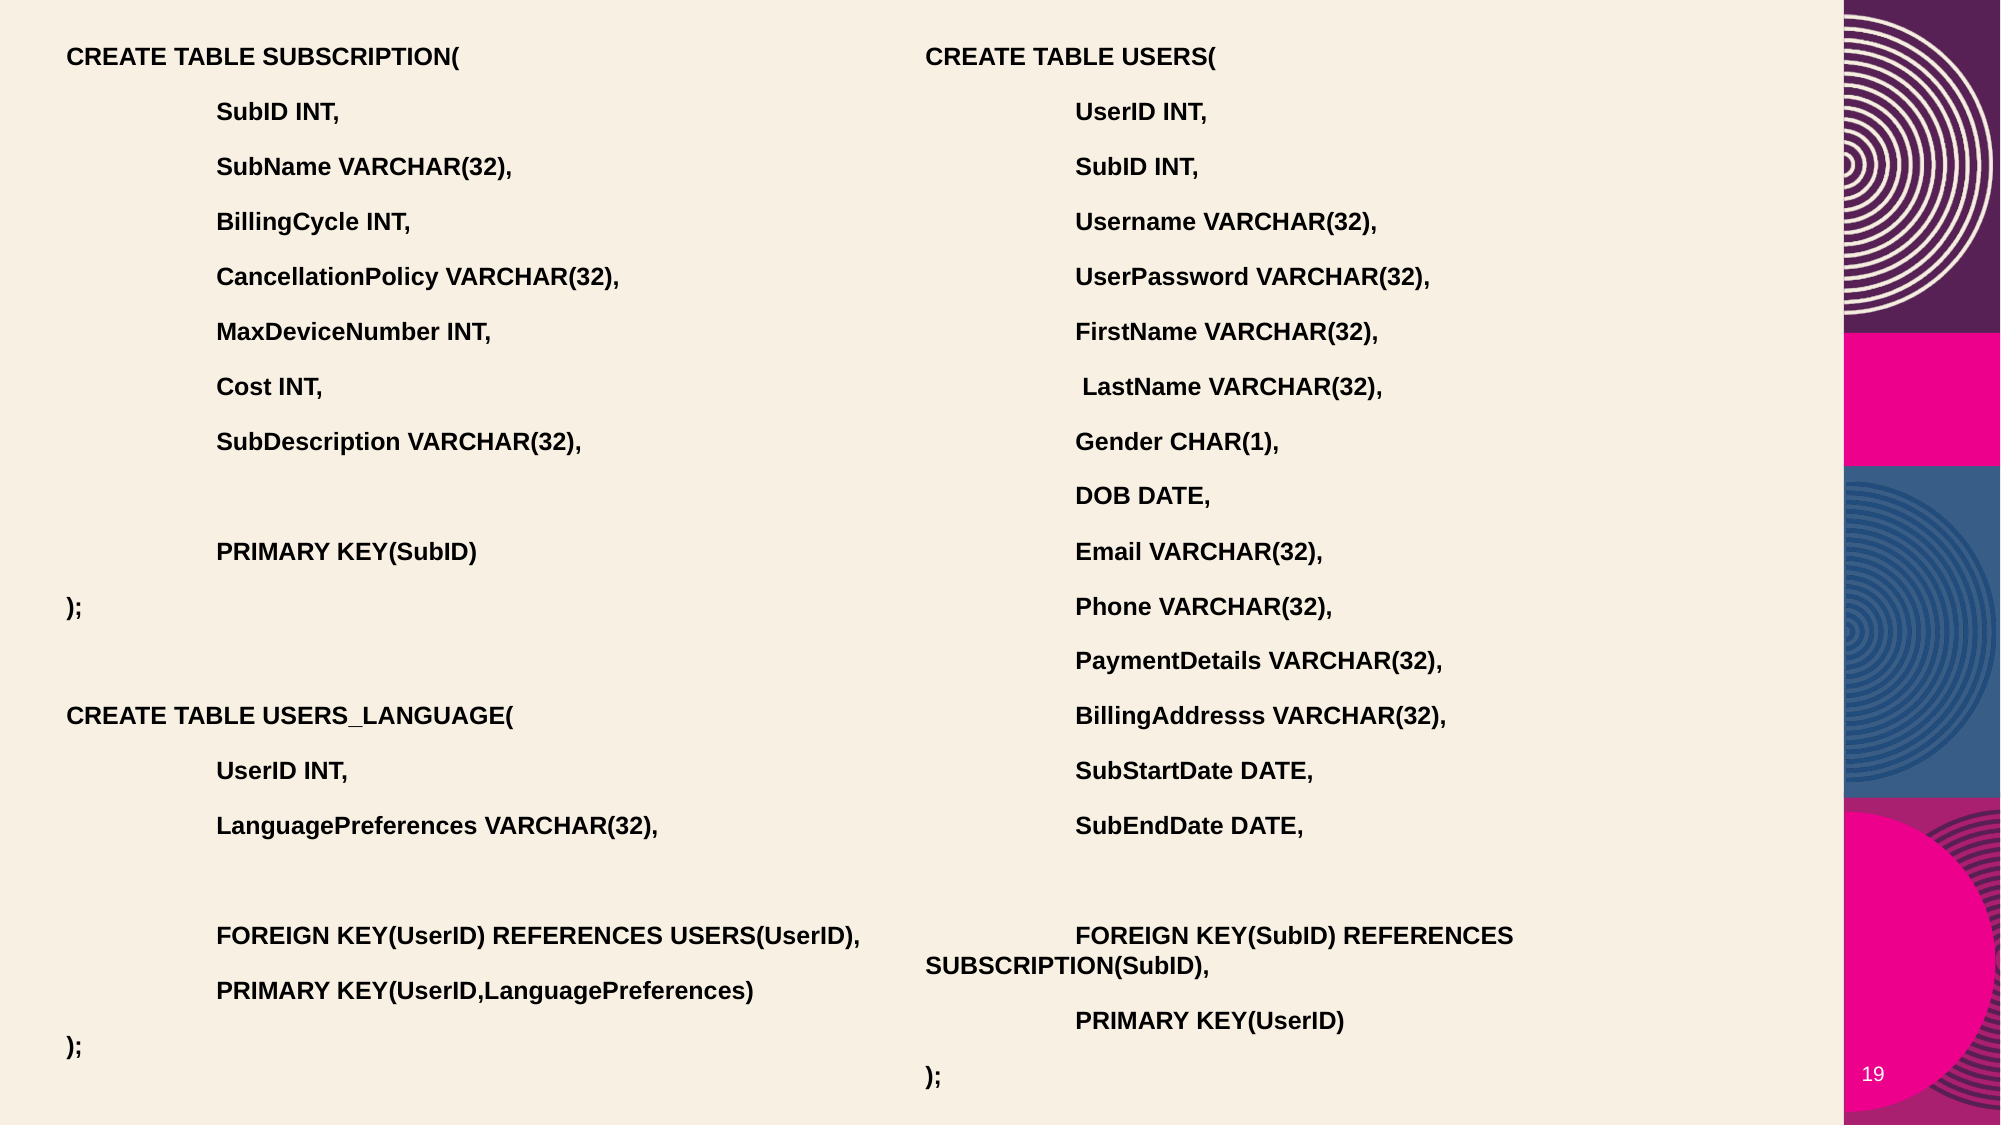

CREATE TABLE SUBSCRIPTION(
	SubID INT,
    	SubName VARCHAR(32),
    	BillingCycle INT,
    	CancellationPolicy VARCHAR(32),
    	MaxDeviceNumber INT,
   	Cost INT,
    	SubDescription VARCHAR(32),

    	PRIMARY KEY(SubID)
);

CREATE TABLE USERS_LANGUAGE(
	UserID INT,
   	LanguagePreferences VARCHAR(32),

    	FOREIGN KEY(UserID) REFERENCES USERS(UserID),
   	PRIMARY KEY(UserID,LanguagePreferences)
);

CREATE TABLE USERS(
	UserID INT,
    	SubID INT,
    	Username VARCHAR(32),
    	UserPassword VARCHAR(32),
    	FirstName VARCHAR(32),
   	 LastName VARCHAR(32),
    	Gender CHAR(1),
   	DOB DATE,
   	Email VARCHAR(32),
    	Phone VARCHAR(32),
    	PaymentDetails VARCHAR(32),
    	BillingAddresss VARCHAR(32),
   	SubStartDate DATE,
    	SubEndDate DATE,

    	FOREIGN KEY(SubID) REFERENCES 	SUBSCRIPTION(SubID),
    	PRIMARY KEY(UserID)
);
19